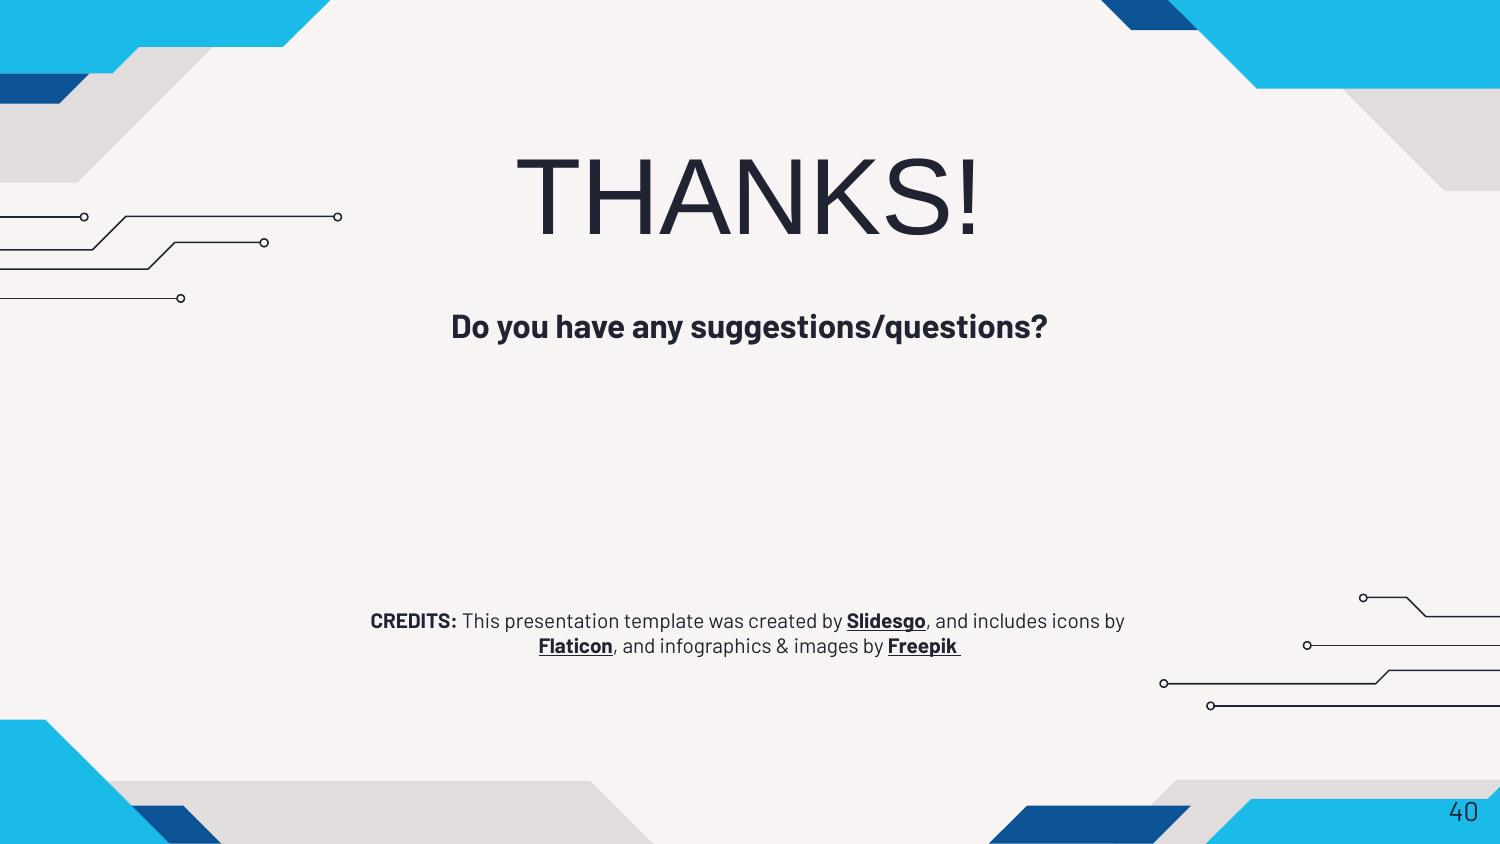

# THANKS!

Do you have any suggestions/questions?

40